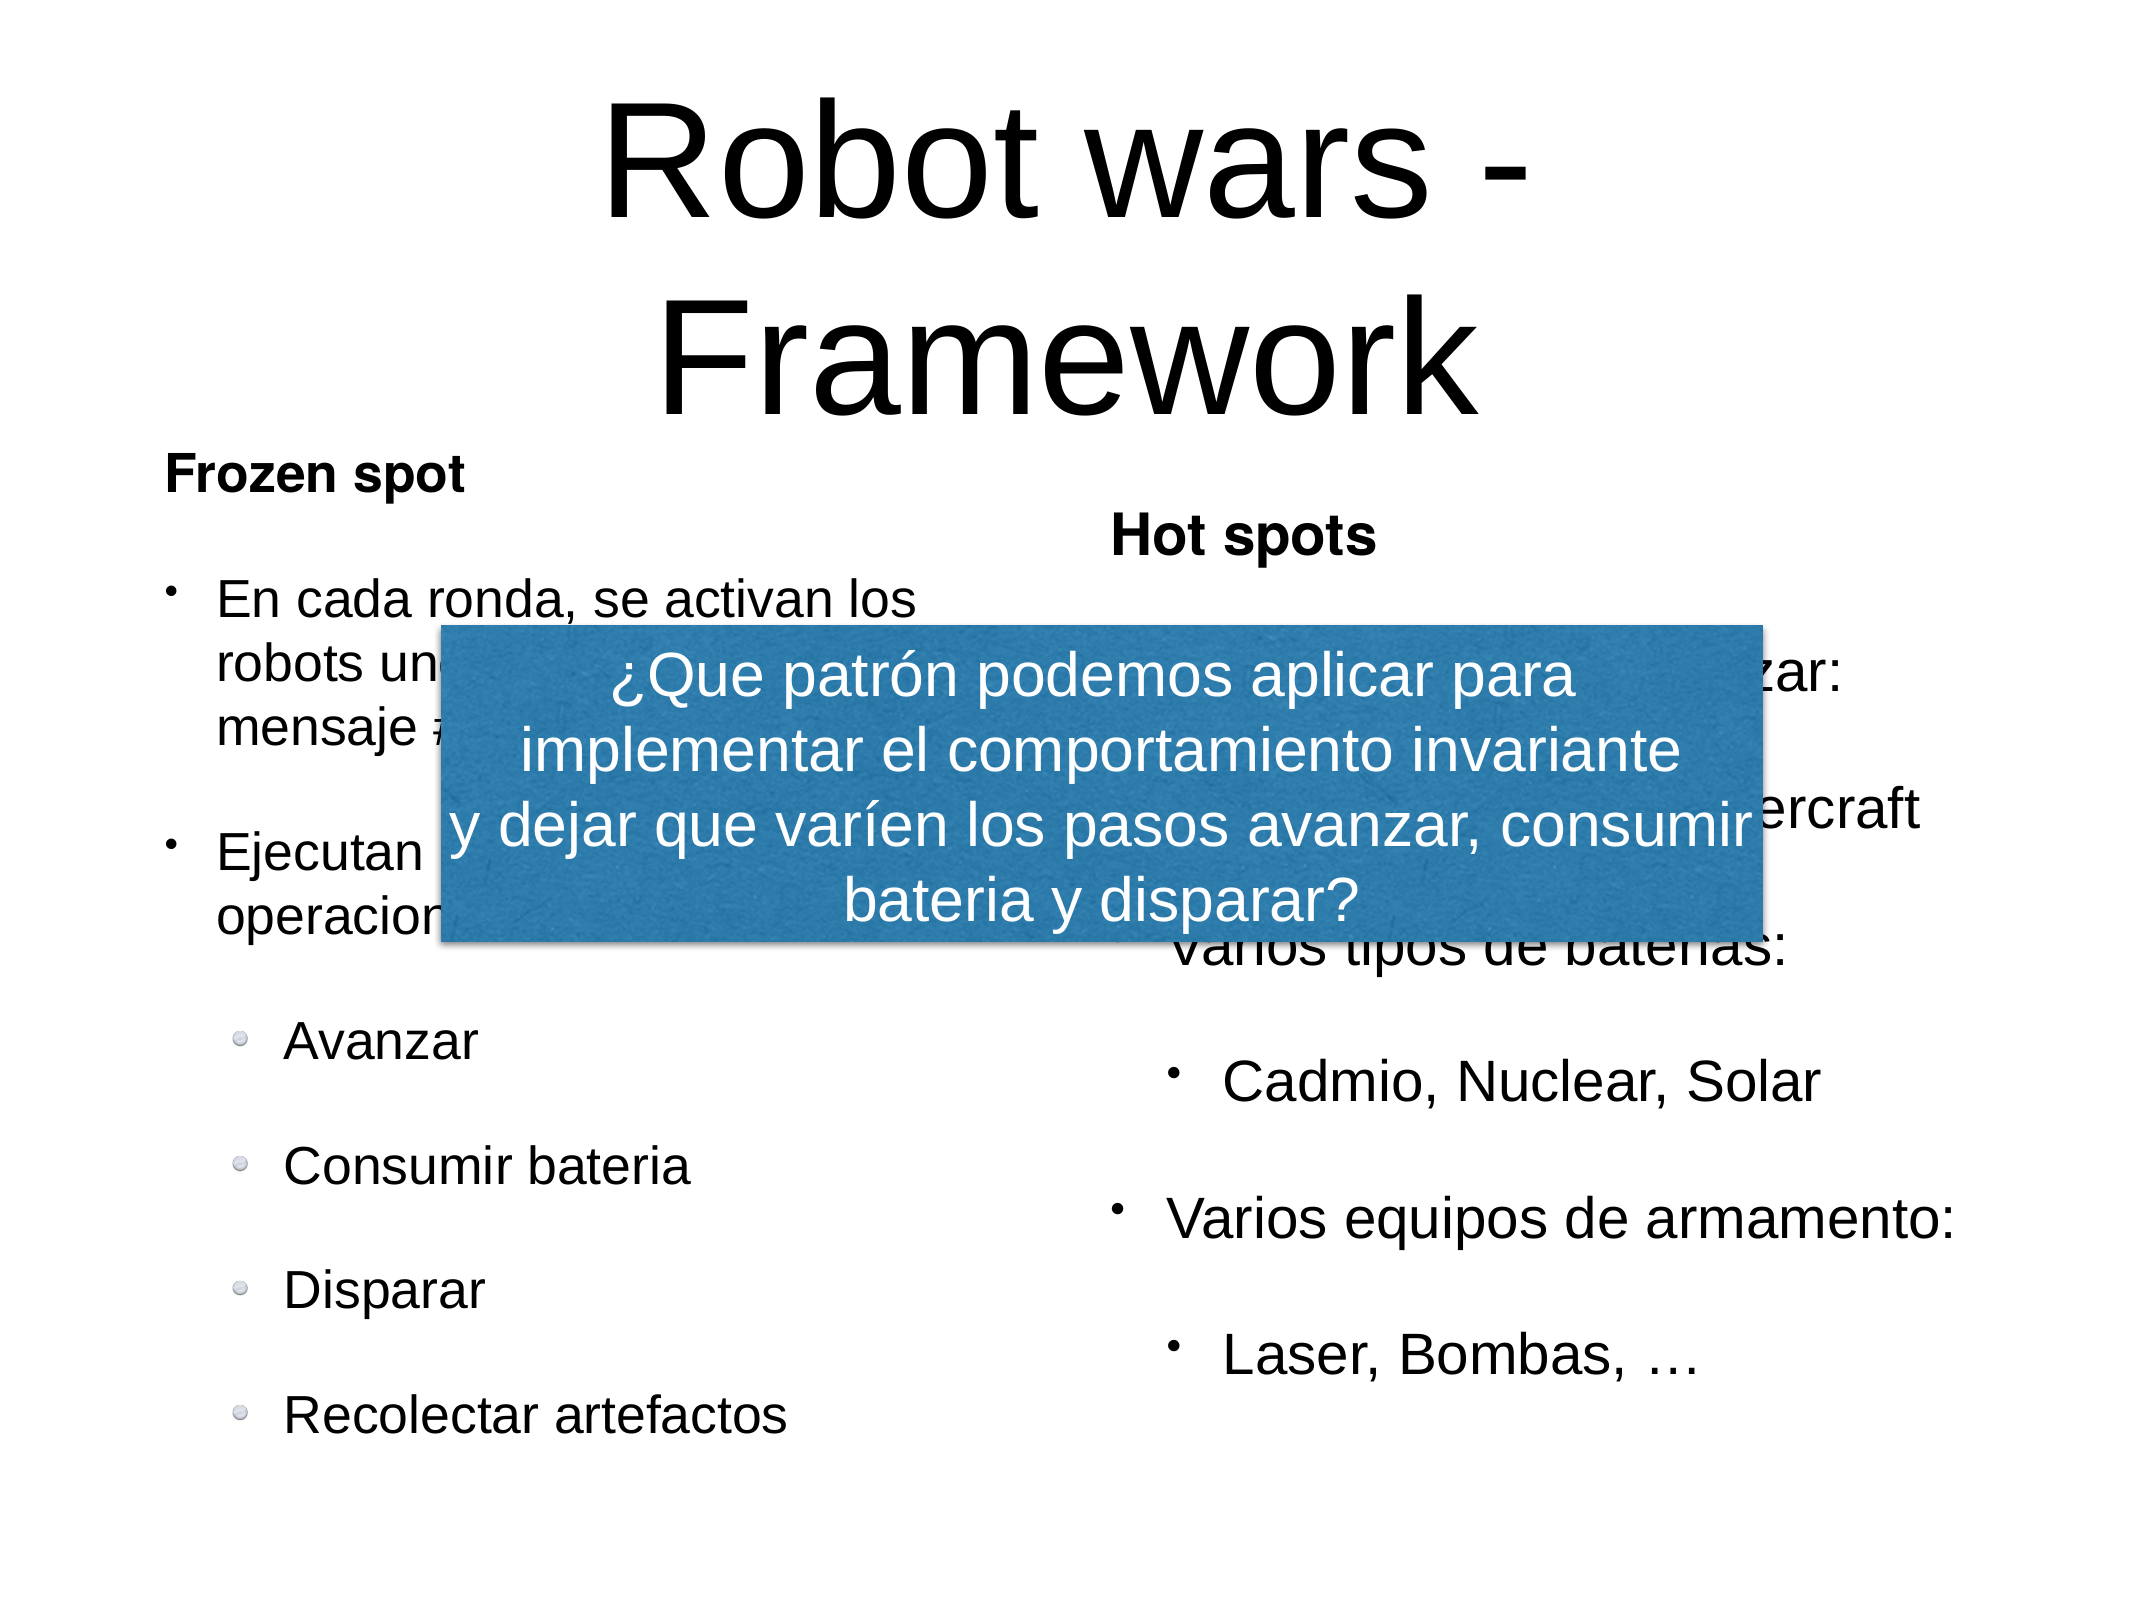

# Robot wars - Framework
Frozen spot
En cada ronda, se activan los robots uno a uno - reciben el mensaje #step
Ejecutan las siguientes operaciones en orden:
Avanzar
Consumir bateria
Disparar
Recolectar artefactos
Hot spots
Varias formas de avanzar:
Orugas, Ruedas, Overcraft
Varios tipos de baterias:
Cadmio, Nuclear, Solar
Varios equipos de armamento:
Laser, Bombas, …
¿Que patrón podemos aplicar para
implementar el comportamiento invariante
y dejar que varíen los pasos avanzar, consumir
bateria y disparar?